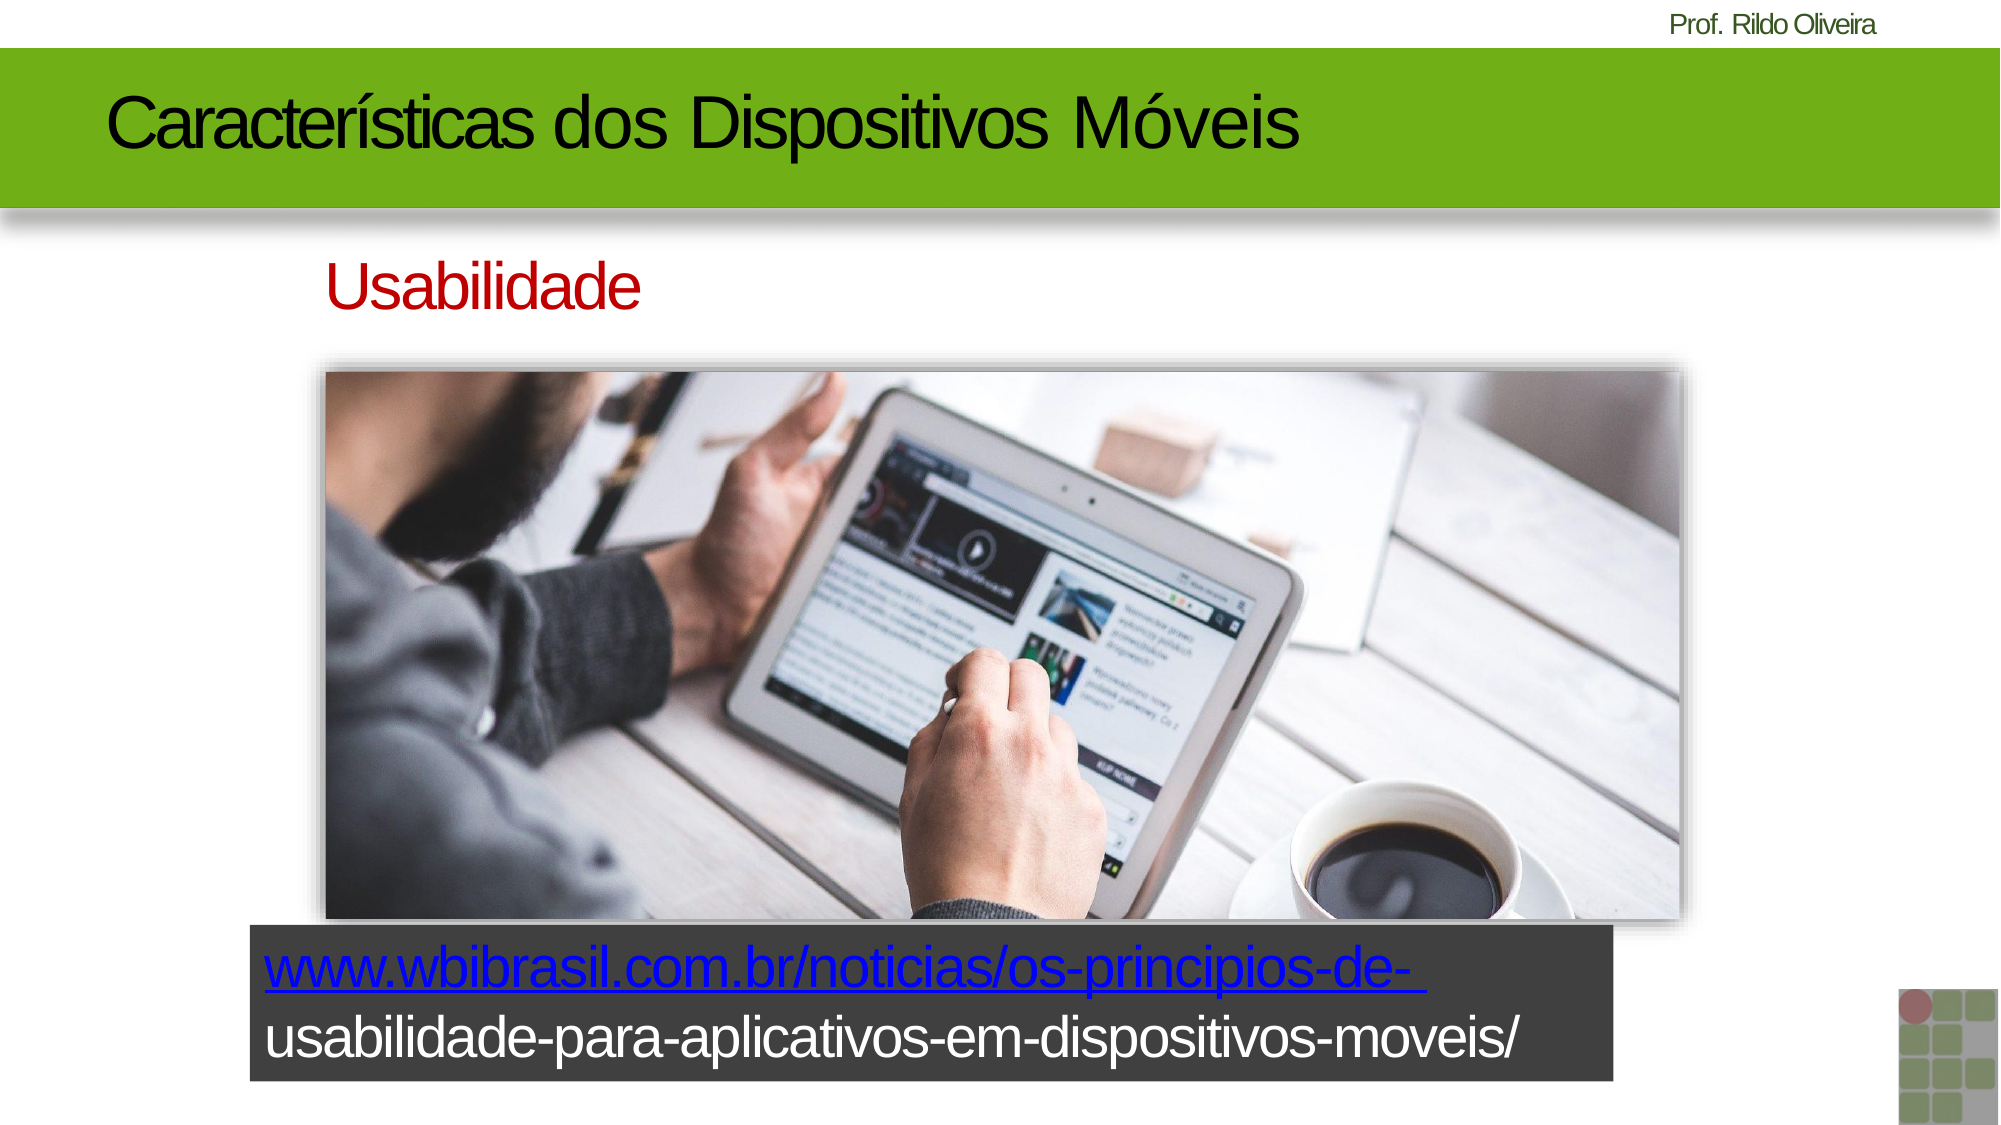

#
Características dos Dispositivos Móveis
Usabilidade

www.wbibrasil.com.br/noticias/os-principios-de-  usabilidade-para-aplicativos-em-dispositivos-moveis/